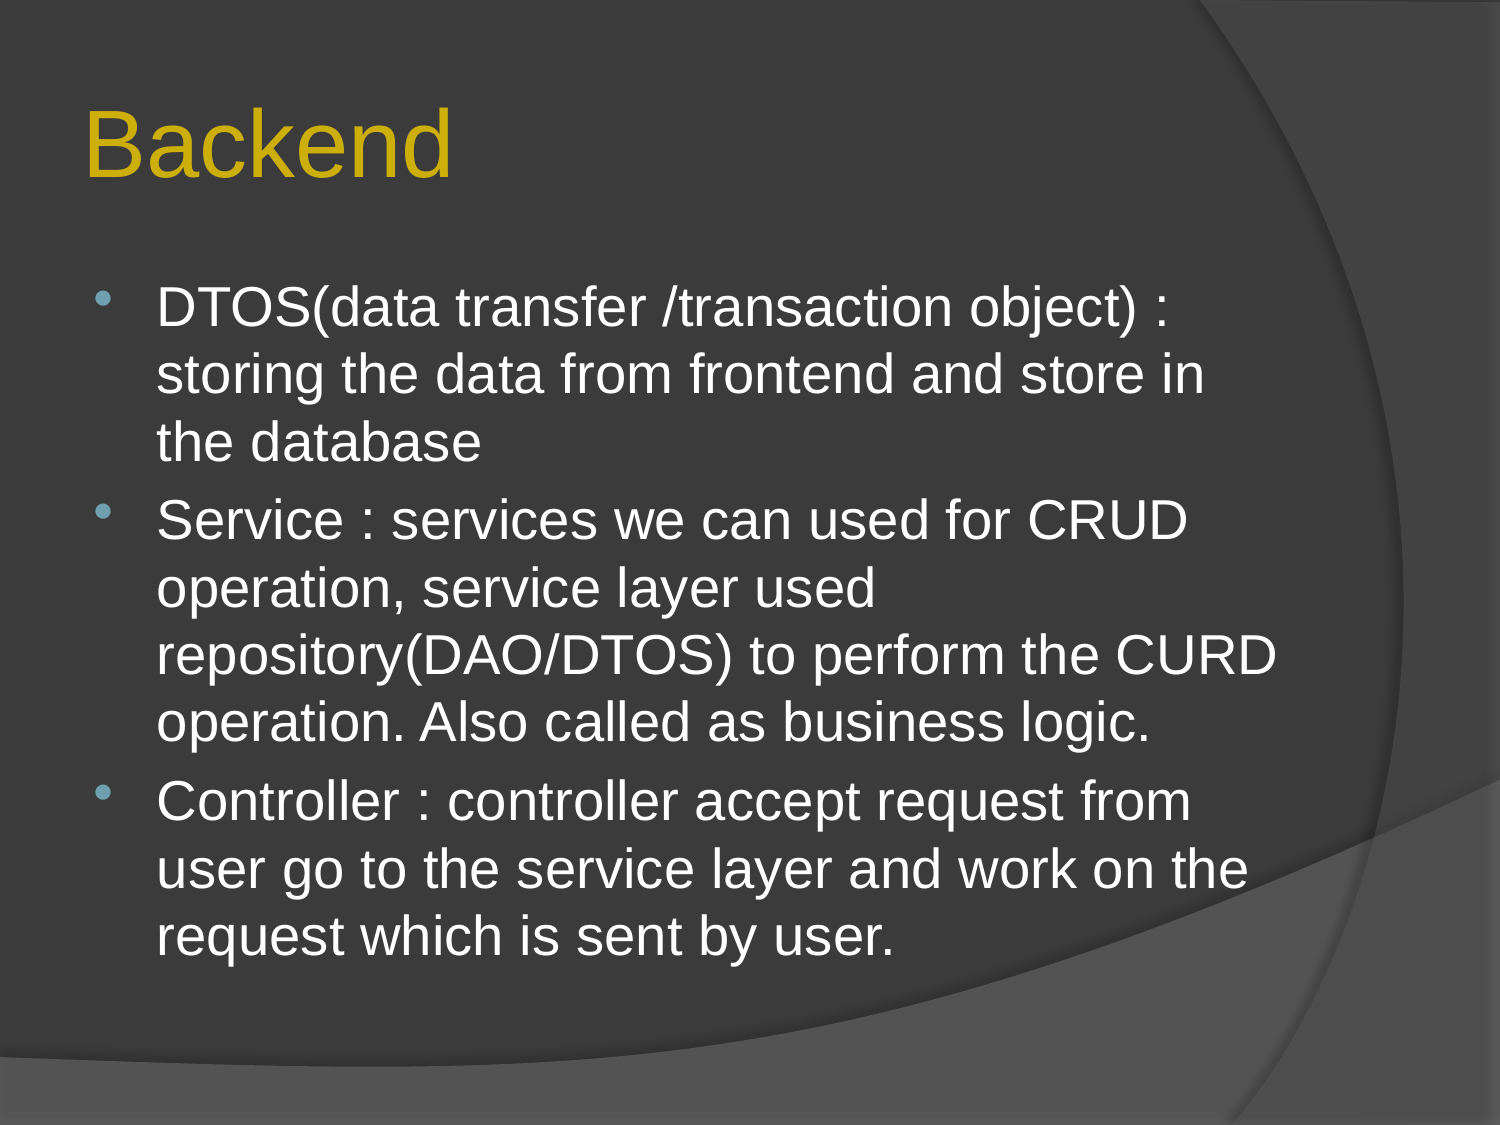

# Backend
DTOS(data transfer /transaction object) : storing the data from frontend and store in the database
Service : services we can used for CRUD operation, service layer used repository(DAO/DTOS) to perform the CURD operation. Also called as business logic.
Controller : controller accept request from user go to the service layer and work on the request which is sent by user.